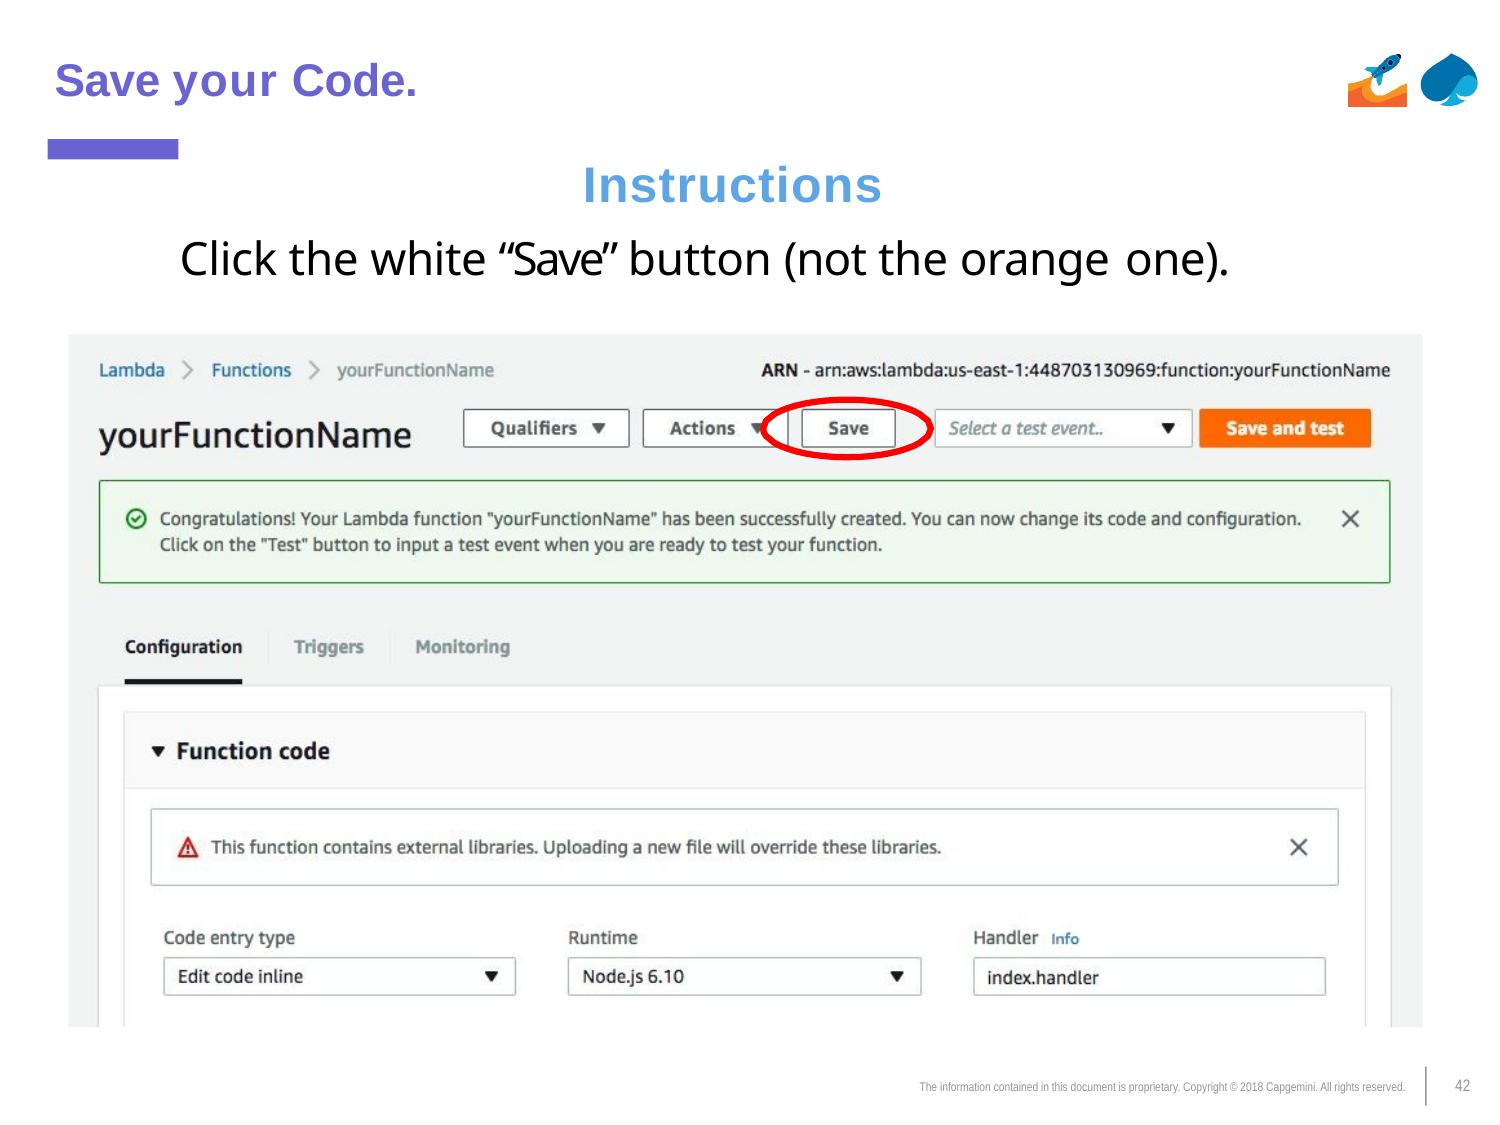

# Save your Code.
Instructions
Click the white “Save” button (not the orange one).